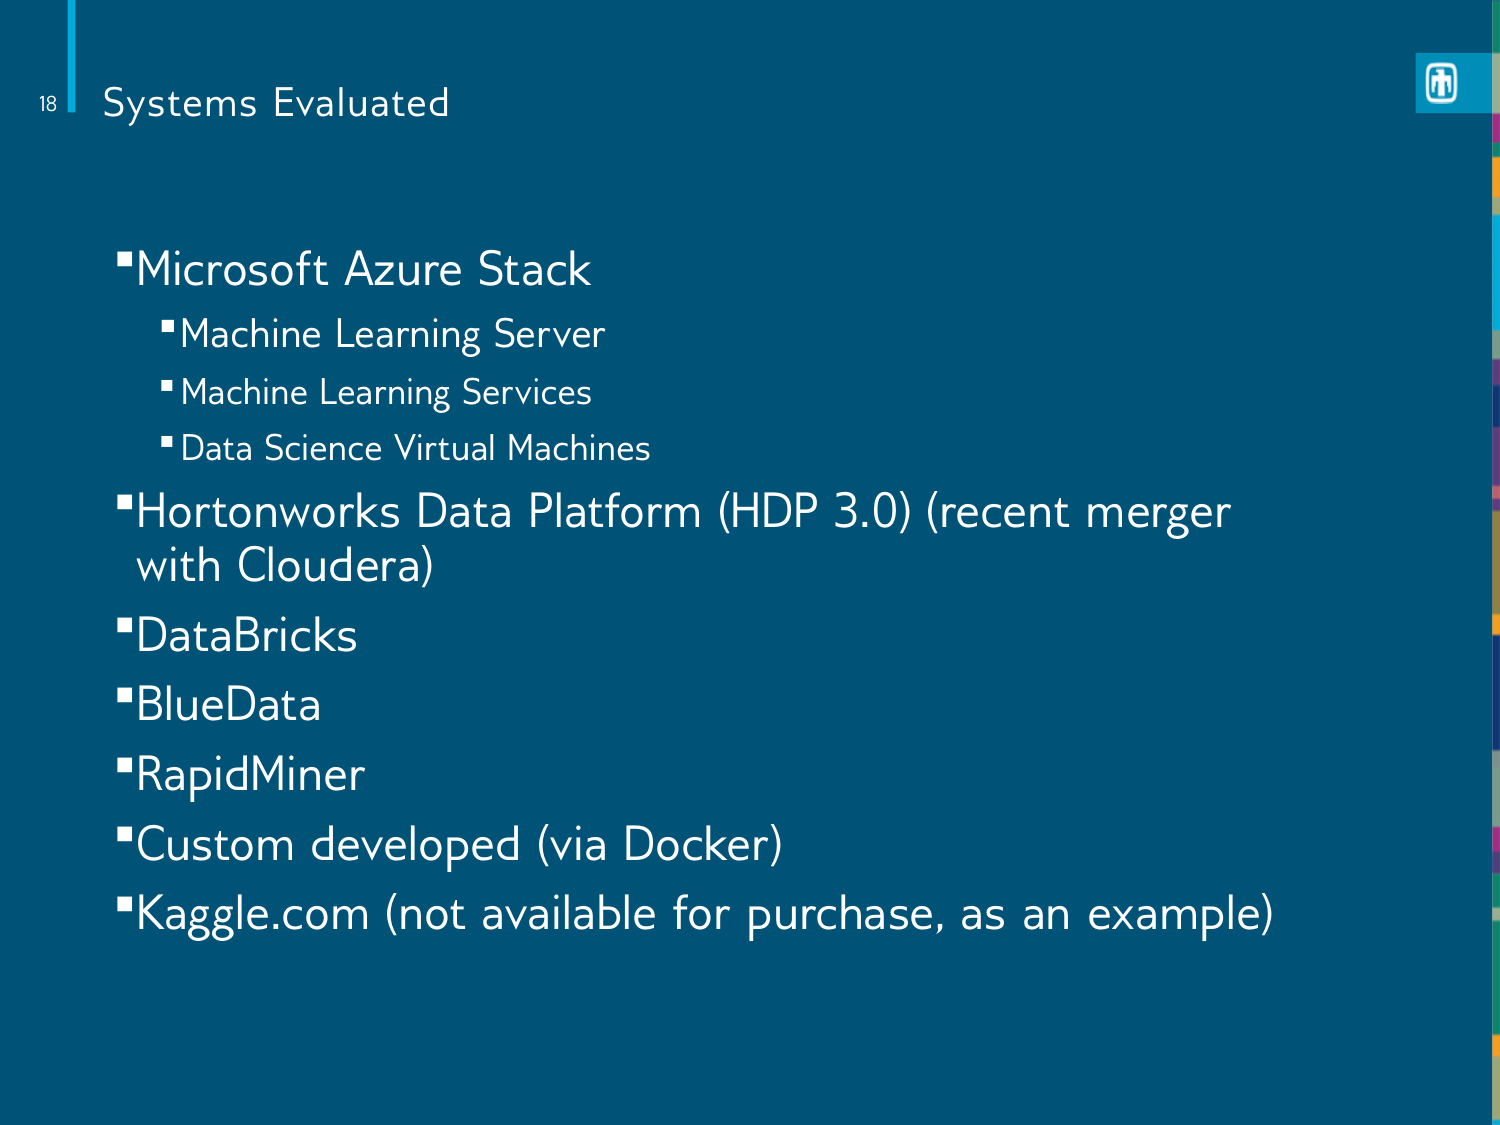

# Systems Evaluated
18
Microsoft Azure Stack
Machine Learning Server
Machine Learning Services
Data Science Virtual Machines
Hortonworks Data Platform (HDP 3.0) (recent merger with Cloudera)
DataBricks
BlueData
RapidMiner
Custom developed (via Docker)
Kaggle.com (not available for purchase, as an example)